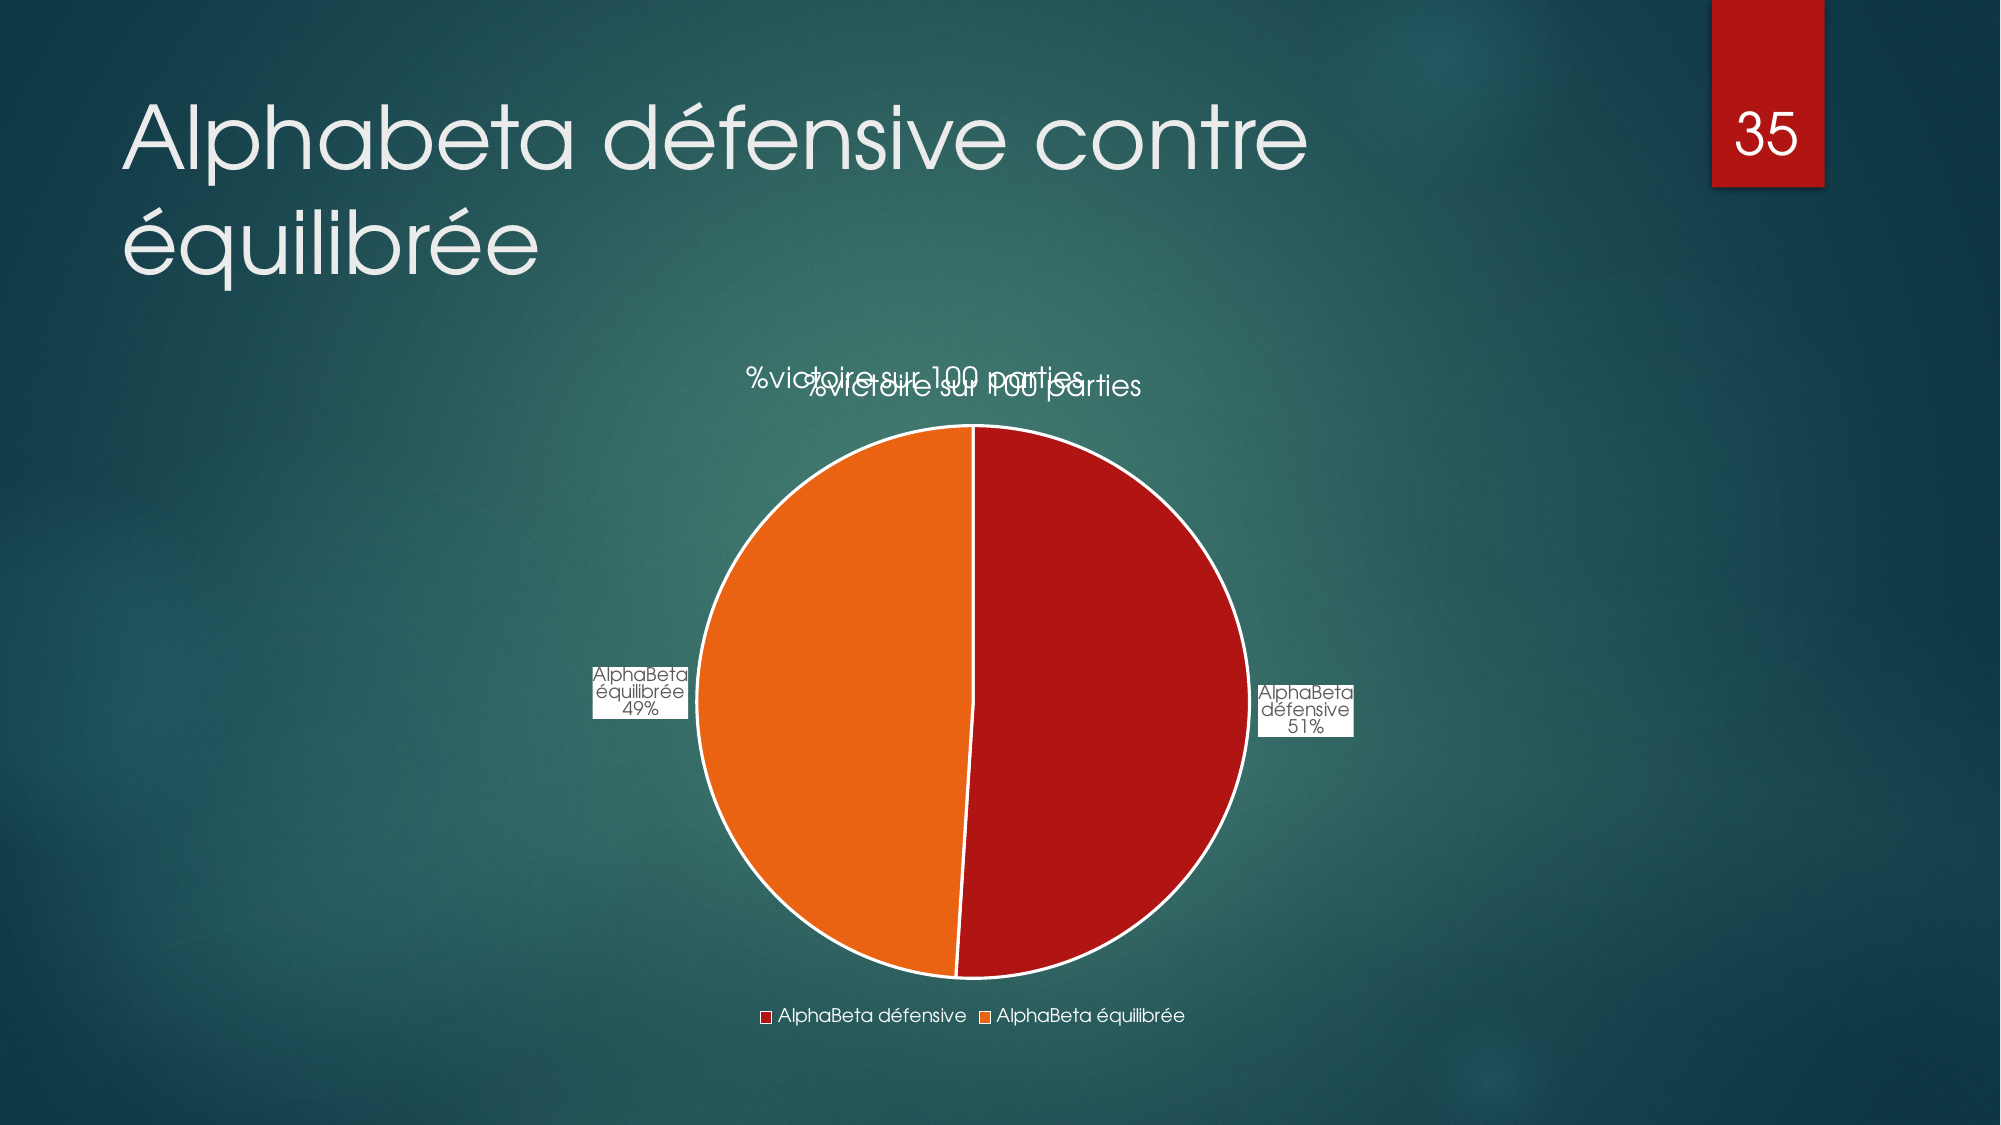

35
# Alphabeta défensive contre équilibrée

### Chart: %victoire sur 100 parties

| Category |
|---|

### Chart: %victoire sur 100 parties

| Category | %victoire |
|---|---|
| AlphaBeta défensive | 0.51 |
| AlphaBeta équilibrée | 0.49 |